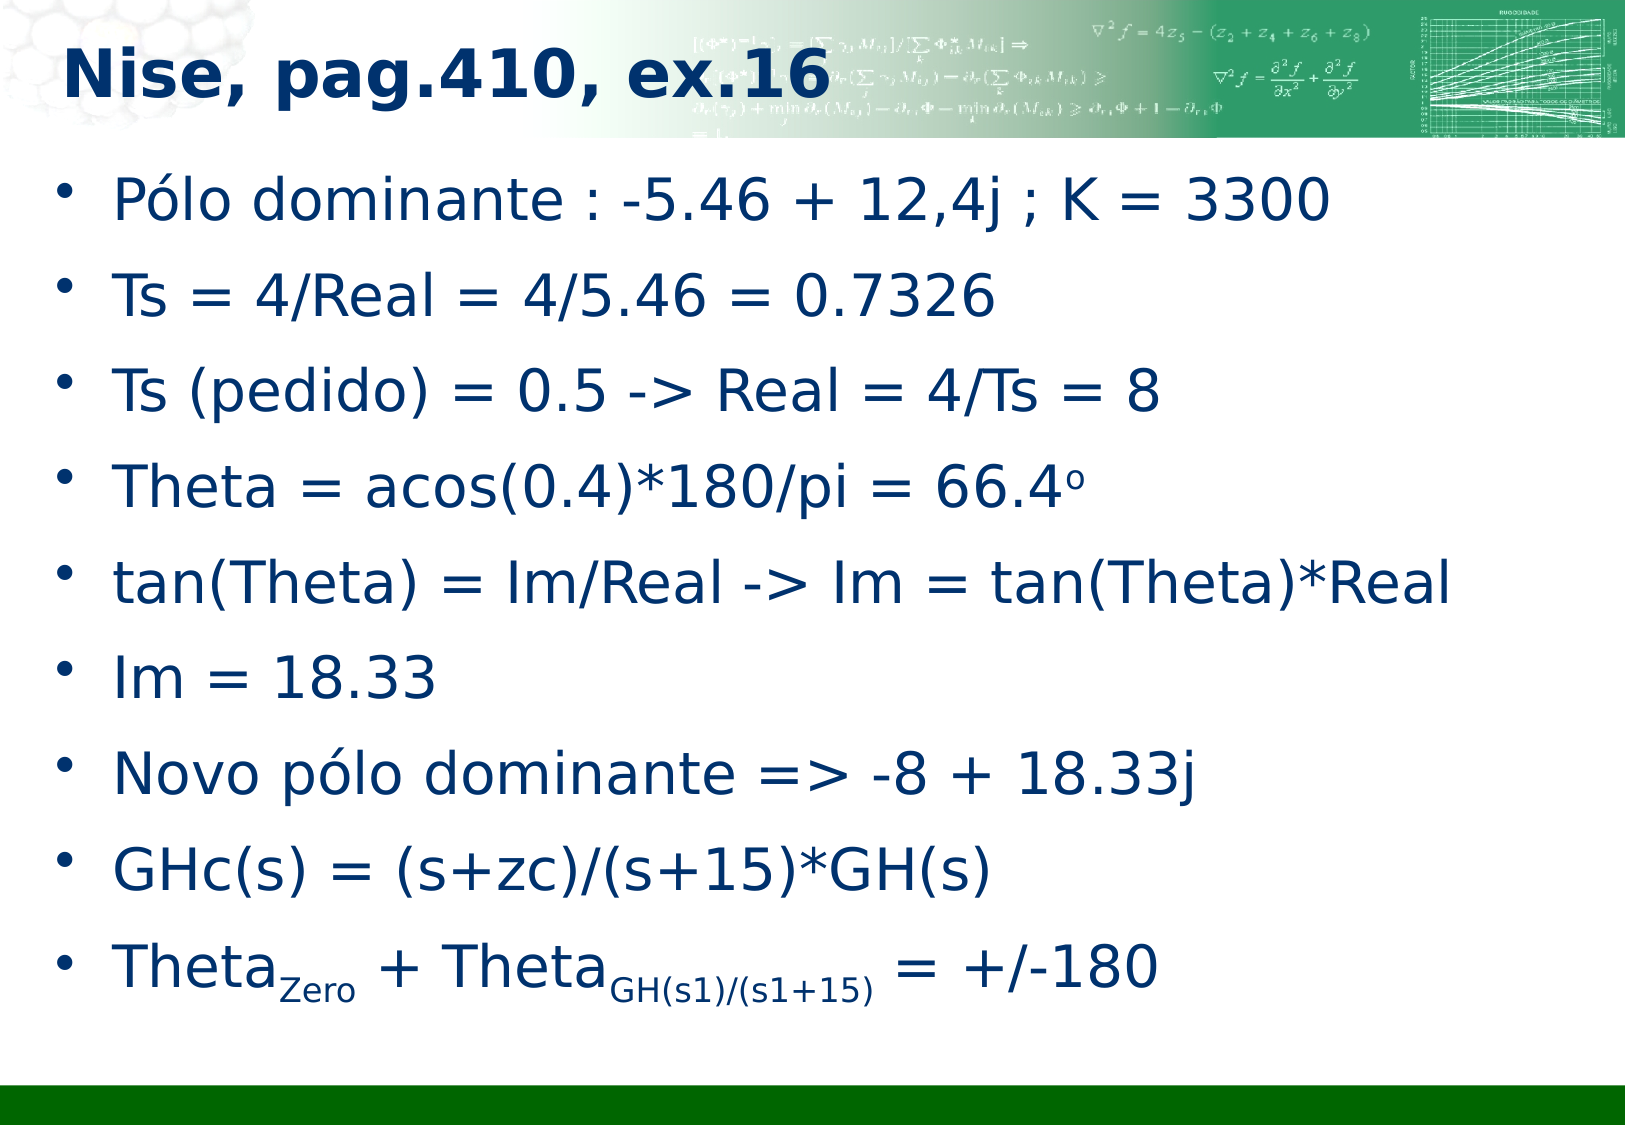

# Nise, pag.410, ex.16
Pólo dominante : -5.46 + 12,4j ; K = 3300
Ts = 4/Real = 4/5.46 = 0.7326
Ts (pedido) = 0.5 -> Real = 4/Ts = 8
Theta = acos(0.4)*180/pi = 66.4o
tan(Theta) = Im/Real -> Im = tan(Theta)*Real
Im = 18.33
Novo pólo dominante => -8 + 18.33j
GHc(s) = (s+zc)/(s+15)*GH(s)
ThetaZero + ThetaGH(s1)/(s1+15) = +/-180